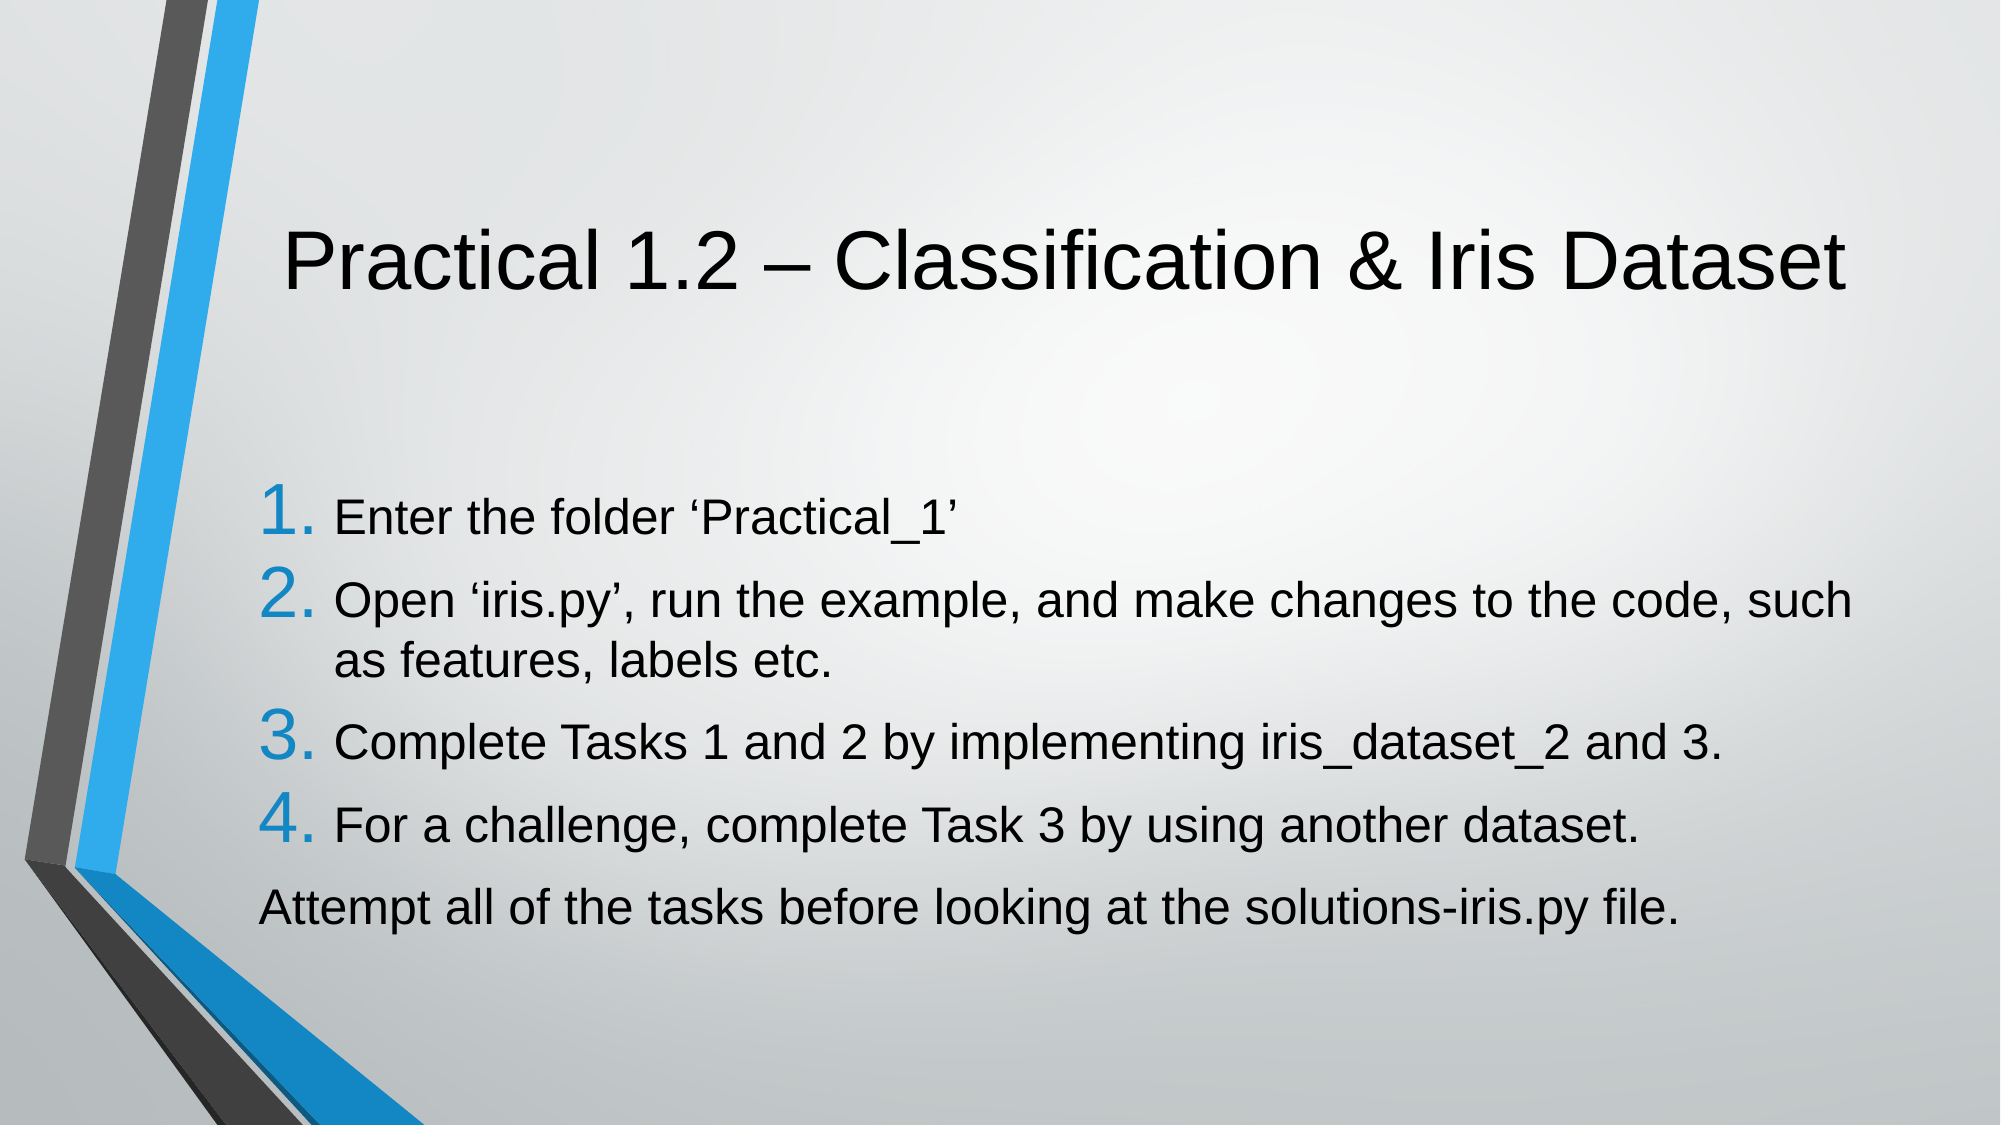

# Practical 1.2 – Classification & Iris Dataset
Enter the folder ‘Practical_1’
Open ‘iris.py’, run the example, and make changes to the code, such as features, labels etc.
Complete Tasks 1 and 2 by implementing iris_dataset_2 and 3.
For a challenge, complete Task 3 by using another dataset.
Attempt all of the tasks before looking at the solutions-iris.py file.